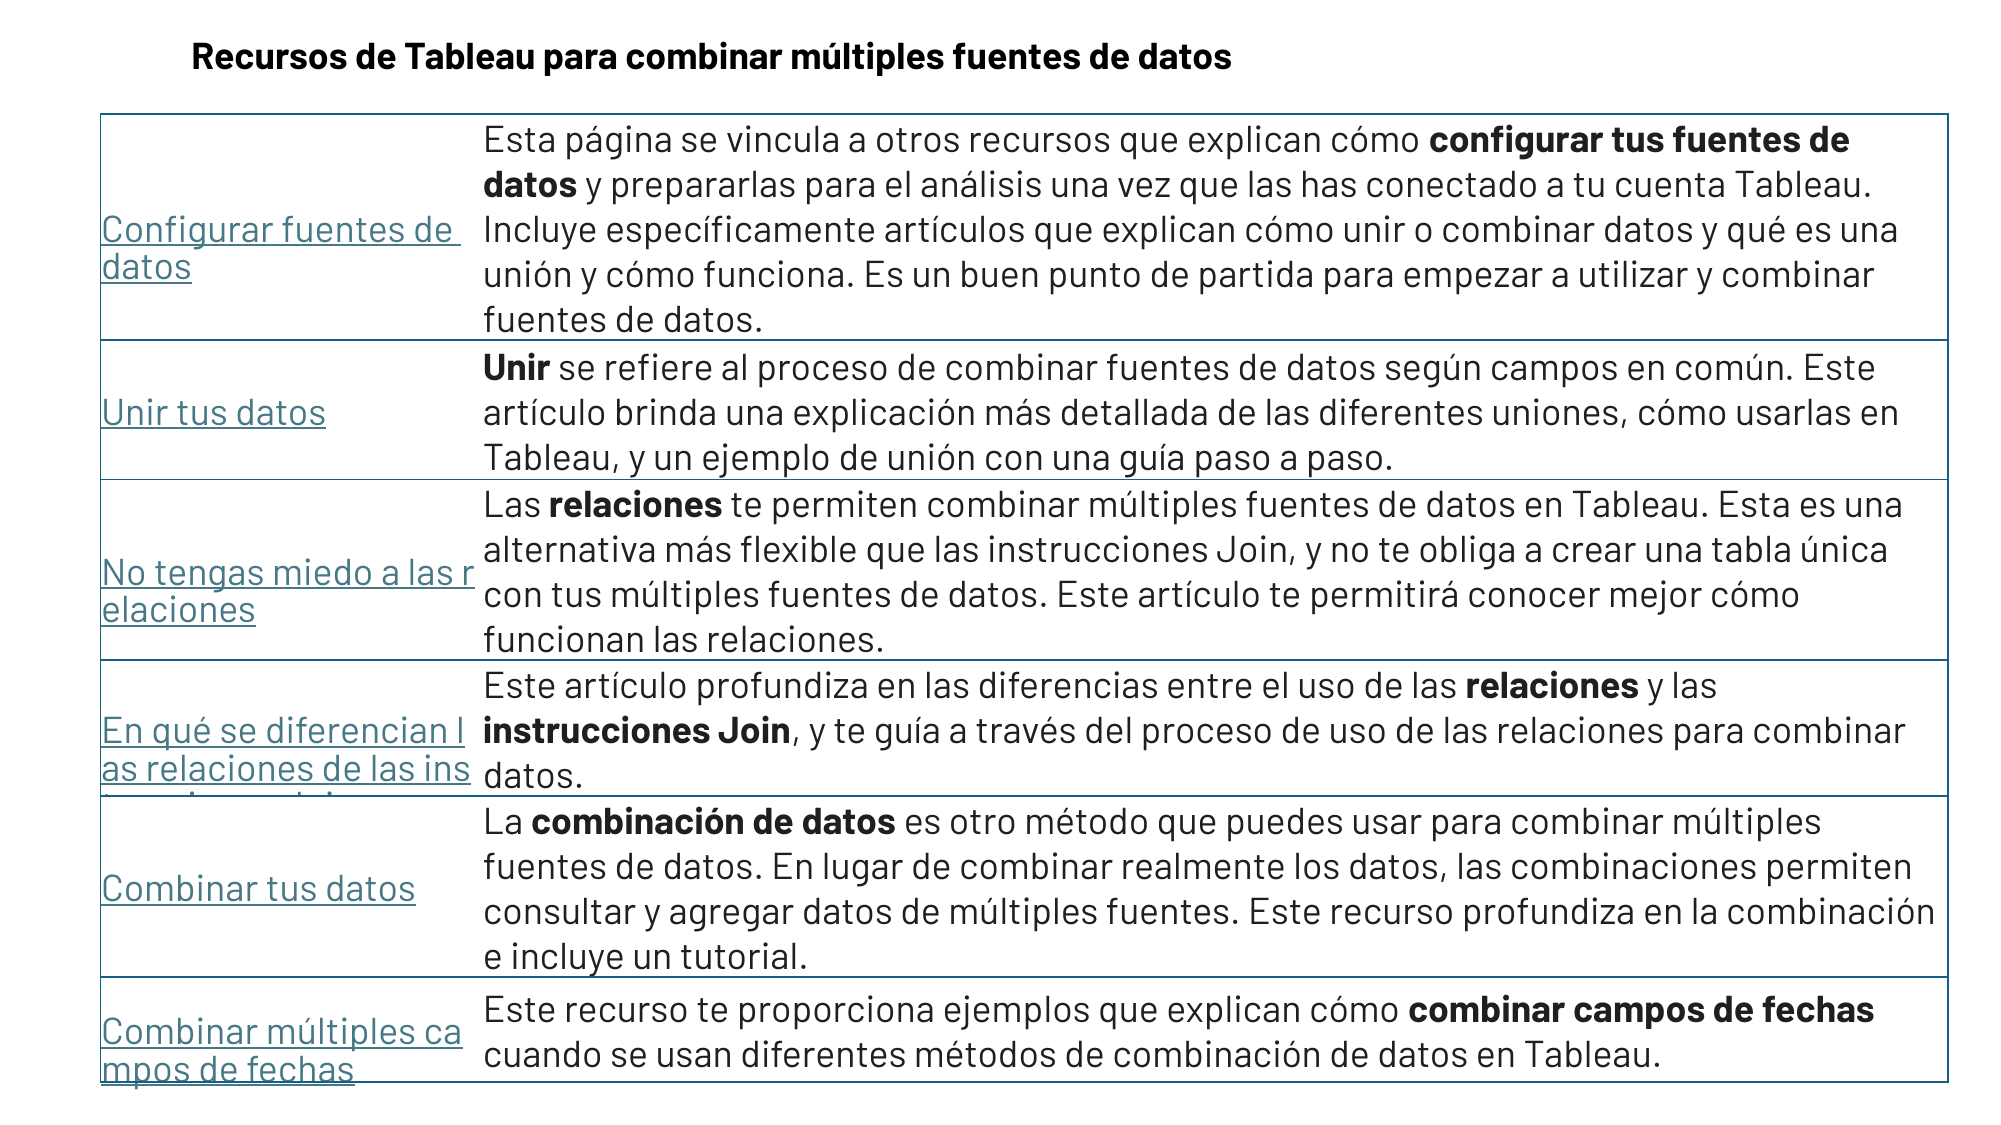

Recursos de Tableau para combinar múltiples fuentes de datos
| Configurar fuentes de datos | Esta página se vincula a otros recursos que explican cómo configurar tus fuentes de datos y prepararlas para el análisis una vez que las has conectado a tu cuenta Tableau. Incluye específicamente artículos que explican cómo unir o combinar datos y qué es una unión y cómo funciona. Es un buen punto de partida para empezar a utilizar y combinar fuentes de datos. |
| --- | --- |
| Unir tus datos | Unir se refiere al proceso de combinar fuentes de datos según campos en común. Este artículo brinda una explicación más detallada de las diferentes uniones, cómo usarlas en Tableau, y un ejemplo de unión con una guía paso a paso. |
| No tengas miedo a las relaciones | Las relaciones te permiten combinar múltiples fuentes de datos en Tableau. Esta es una alternativa más flexible que las instrucciones Join, y no te obliga a crear una tabla única con tus múltiples fuentes de datos. Este artículo te permitirá conocer mejor cómo funcionan las relaciones. |
| En qué se diferencian las relaciones de las instrucciones Join | Este artículo profundiza en las diferencias entre el uso de las relaciones y las instrucciones Join, y te guía a través del proceso de uso de las relaciones para combinar datos. |
| Combinar tus datos | La combinación de datos es otro método que puedes usar para combinar múltiples fuentes de datos. En lugar de combinar realmente los datos, las combinaciones permiten consultar y agregar datos de múltiples fuentes. Este recurso profundiza en la combinación e incluye un tutorial. |
| Combinar múltiples campos de fechas | Este recurso te proporciona ejemplos que explican cómo combinar campos de fechas cuando se usan diferentes métodos de combinación de datos en Tableau. |